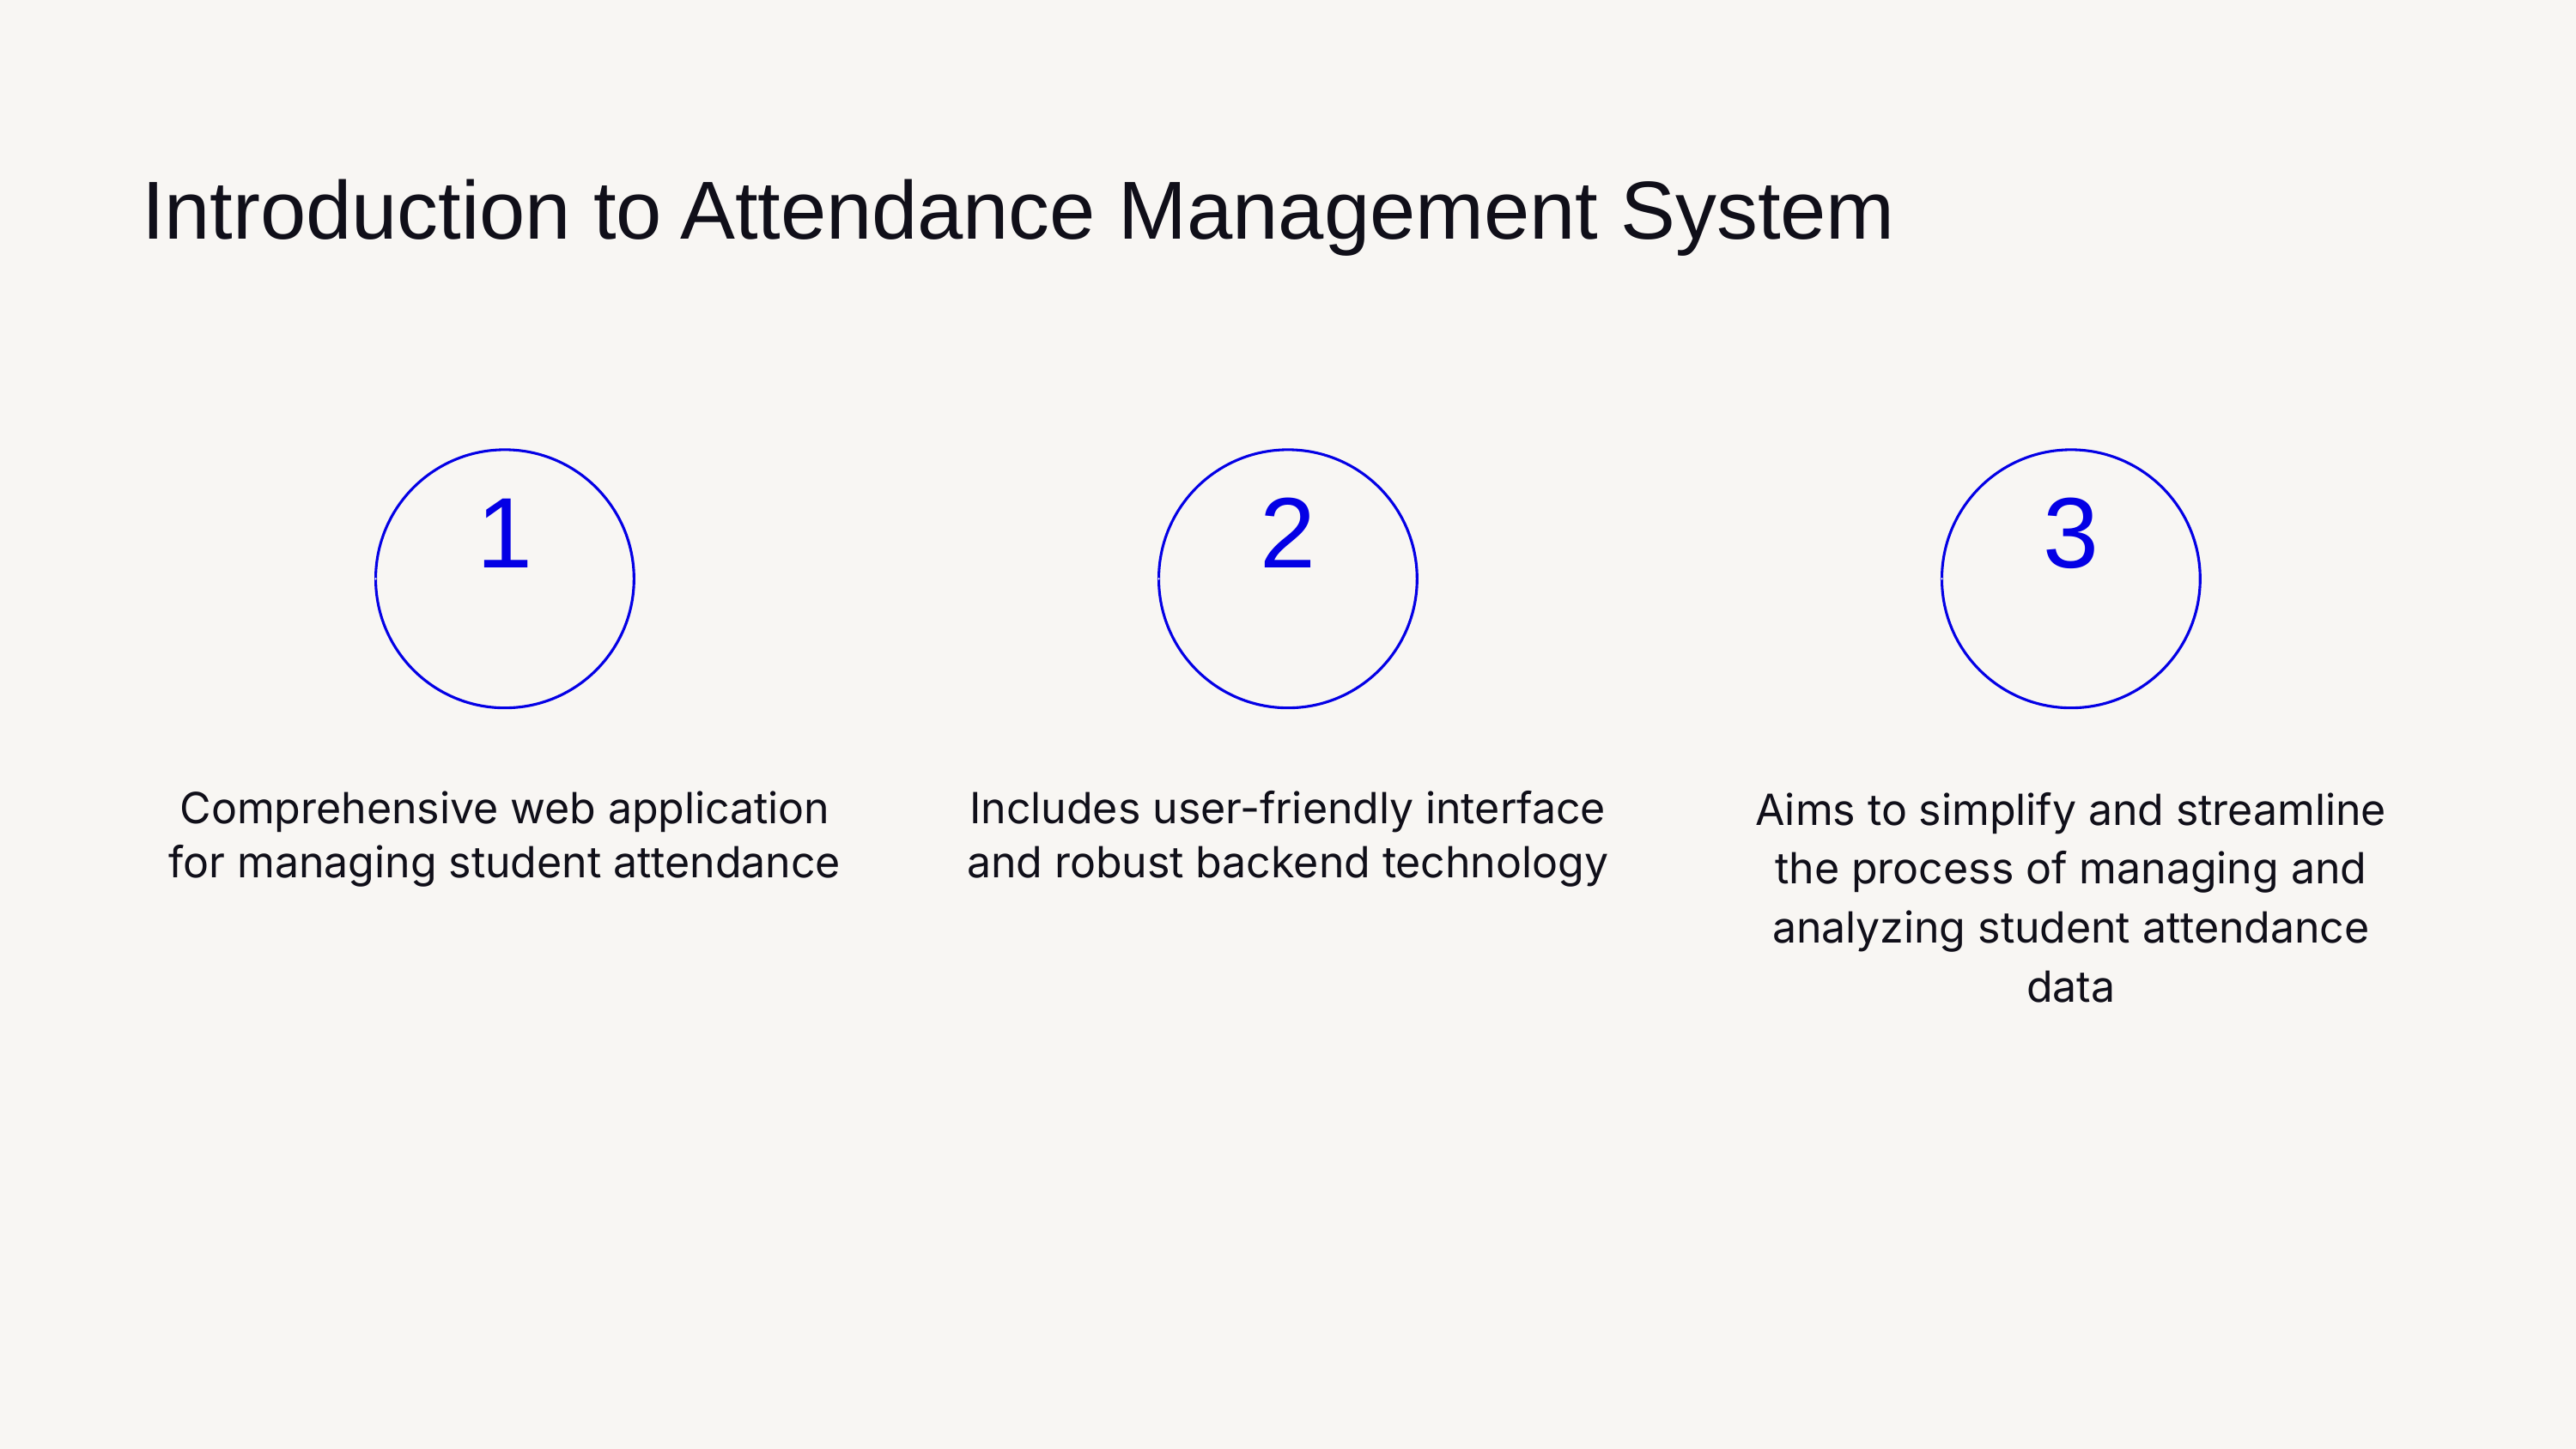

Introduction to Attendance Management System

1
2
3
Aims to simplify and streamline the process of managing and analyzing student attendance data
Comprehensive web application for managing student attendance
Includes user-friendly interface and robust backend technology